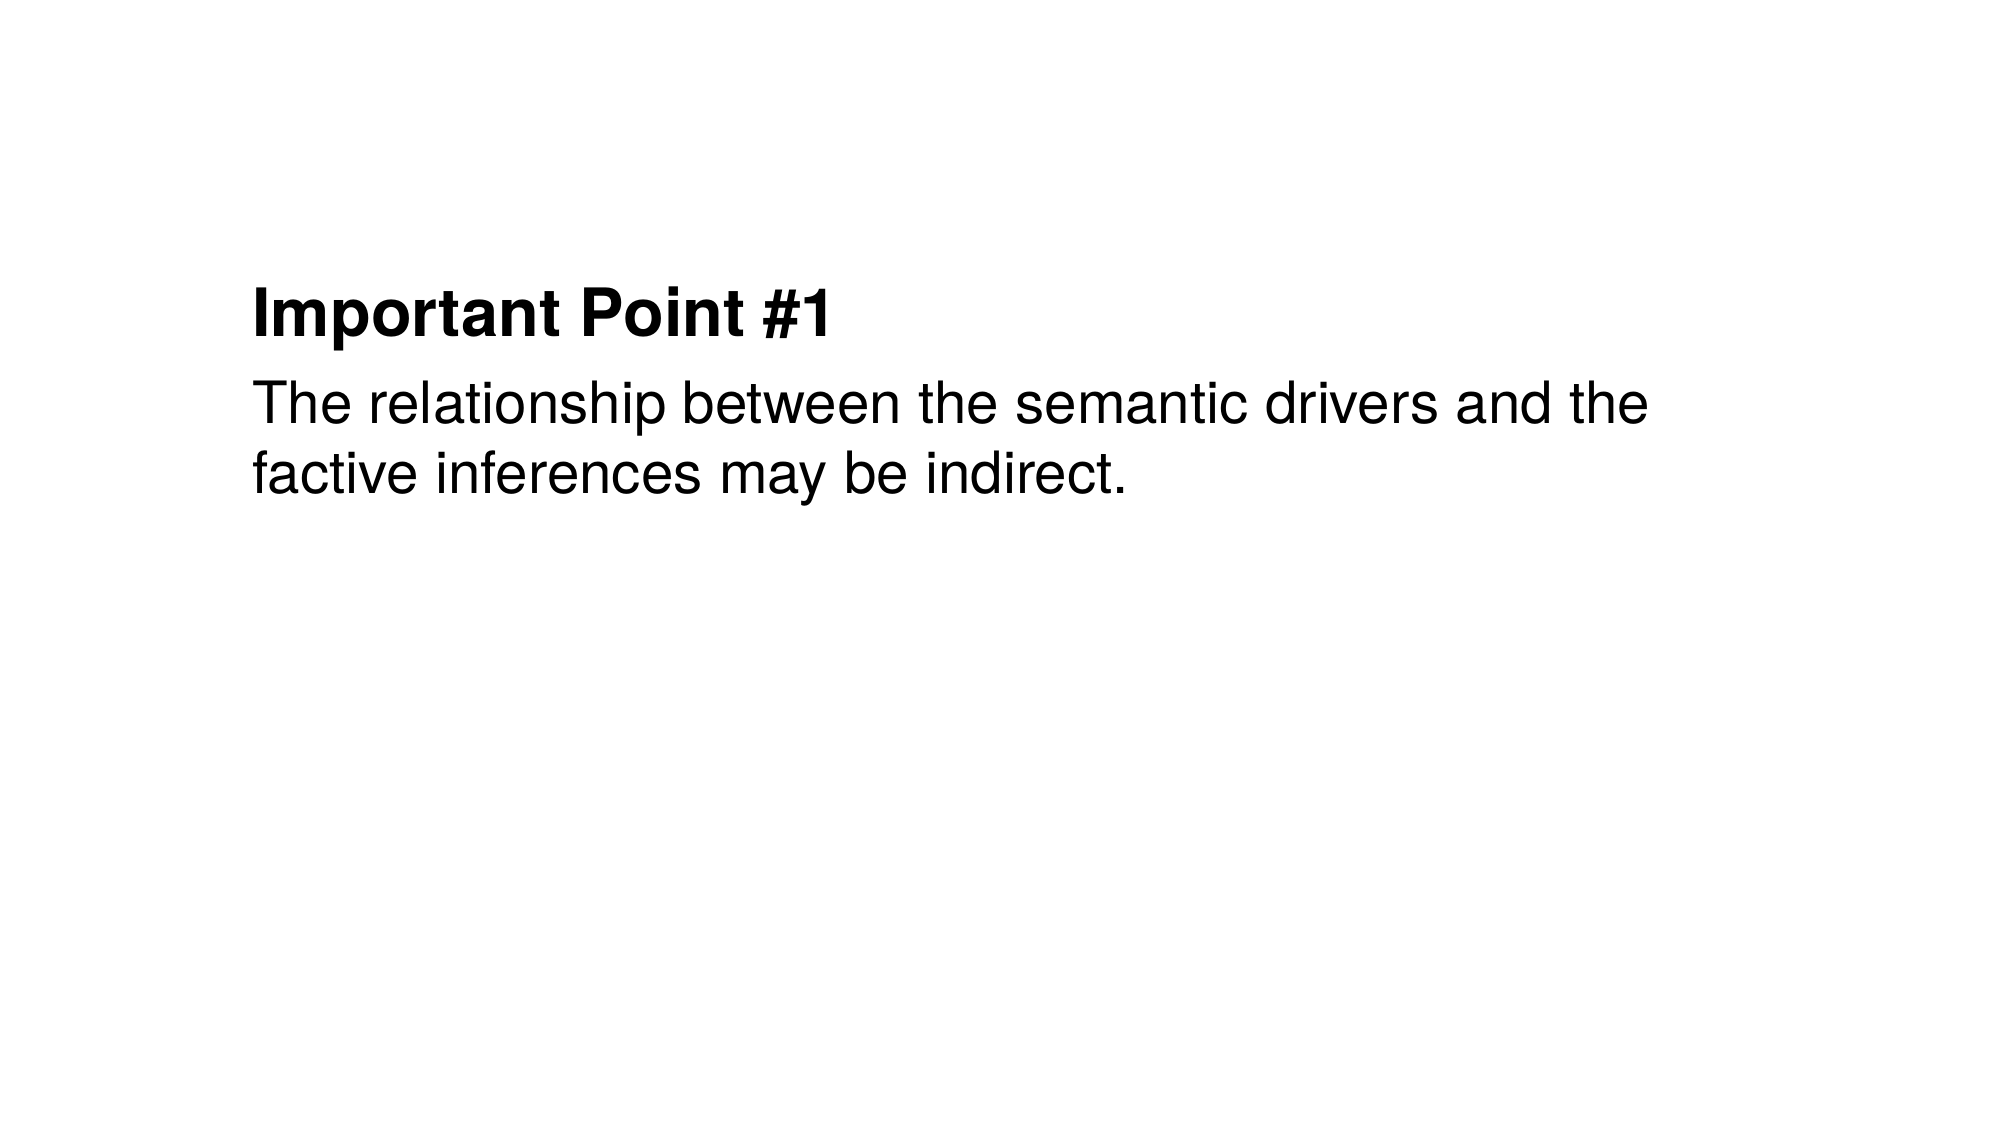

Important Point #1
The relationship between the semantic drivers and the factive inferences may be indirect.